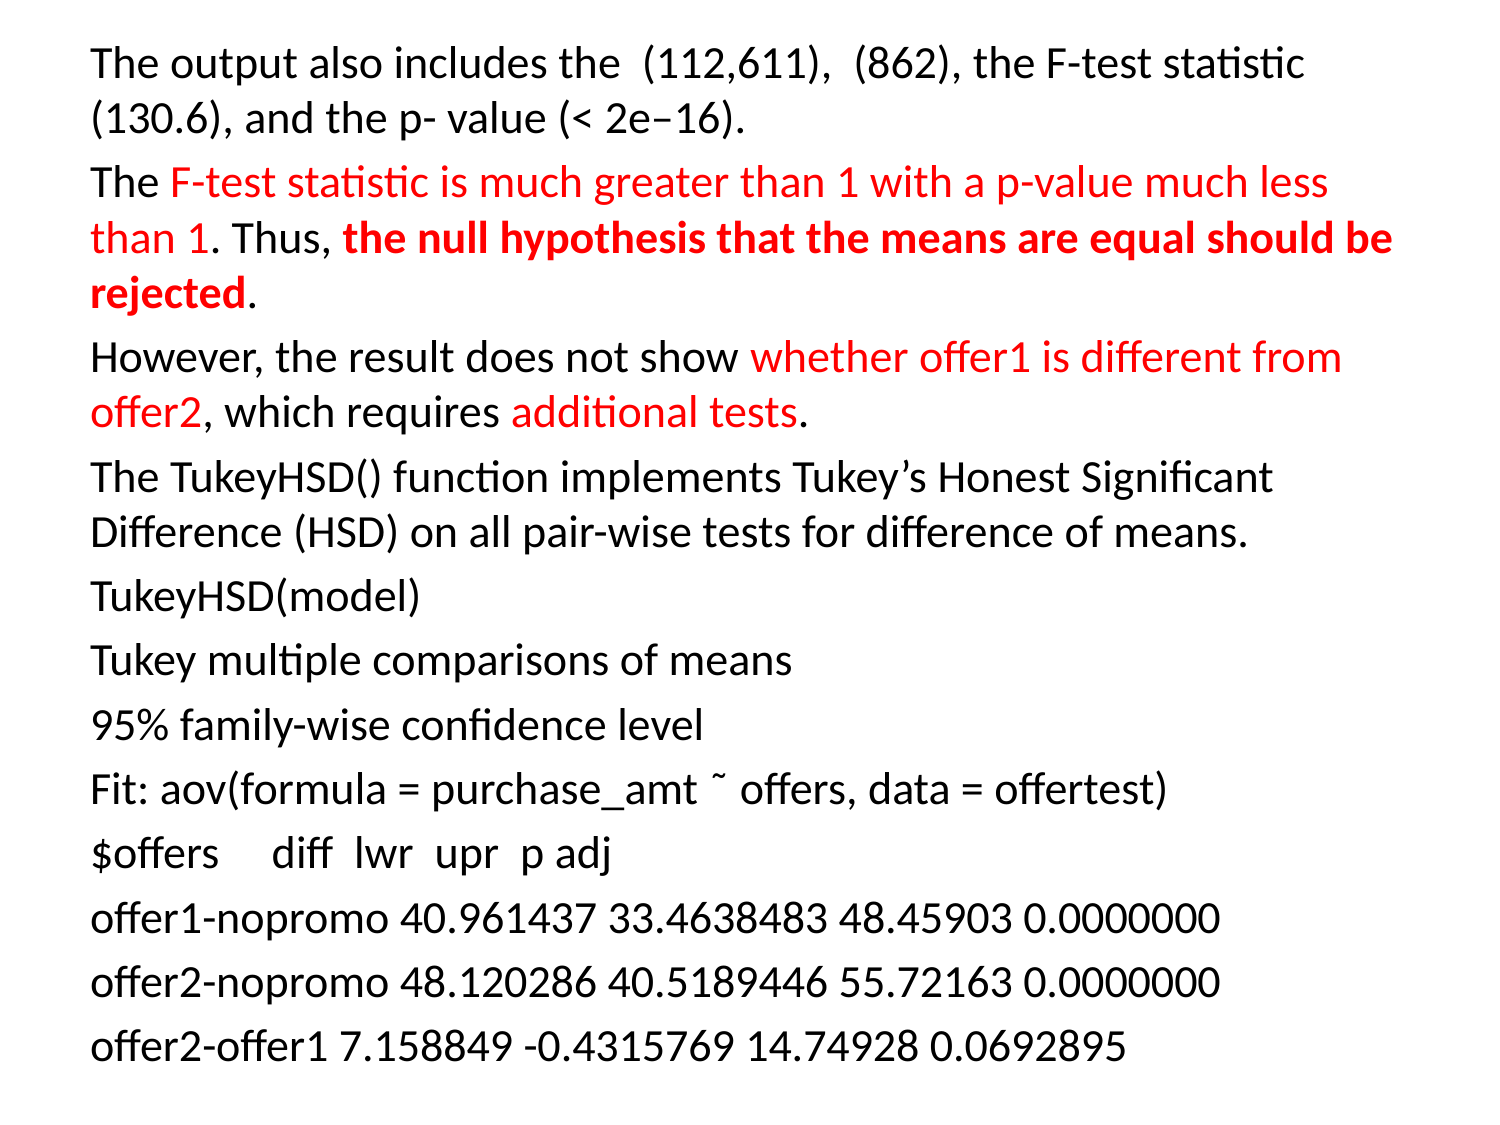

The output also includes the  (112,611),  (862), the F-test statistic (130.6), and the p- value (< 2e–16).
The F-test statistic is much greater than 1 with a p-value much less than 1. Thus, the null hypothesis that the means are equal should be rejected.
However, the result does not show whether offer1 is different from offer2, which requires additional tests.
The TukeyHSD() function implements Tukey’s Honest Significant Difference (HSD) on all pair-wise tests for difference of means.
TukeyHSD(model)
Tukey multiple comparisons of means
95% family-wise confidence level
Fit: aov(formula = purchase_amt ˜ offers, data = offertest)
$offers     diff  lwr  upr  p adj
offer1-nopromo 40.961437 33.4638483 48.45903 0.0000000
offer2-nopromo 48.120286 40.5189446 55.72163 0.0000000
offer2-offer1 7.158849 -0.4315769 14.74928 0.0692895